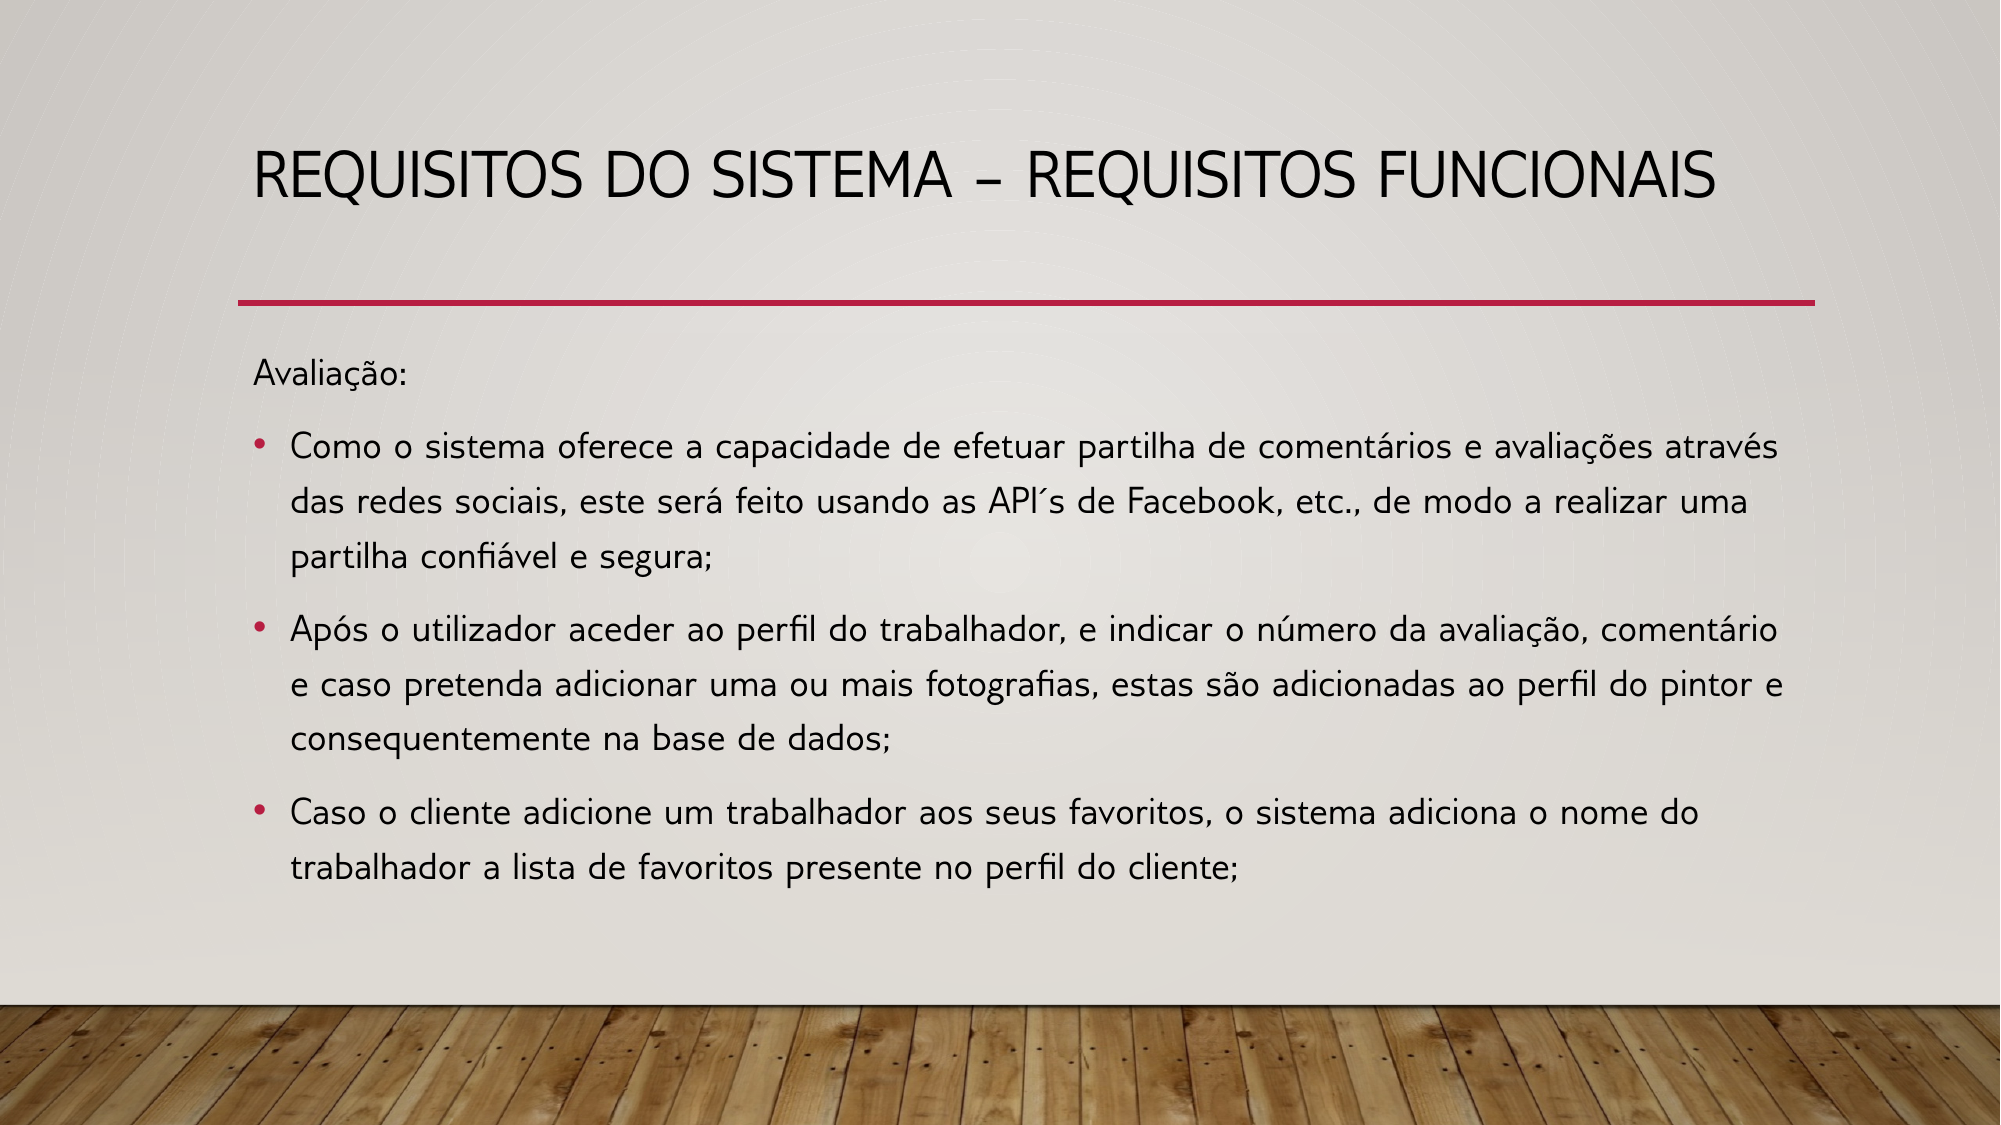

# Requisitos do Sistema – Requisitos Funcionais
Avaliação:
Como o sistema oferece a capacidade de efetuar partilha de comentários e avaliações através das redes sociais, este será feito usando as API´s de Facebook, etc., de modo a realizar uma partilha confiável e segura;
Após o utilizador aceder ao perfil do trabalhador, e indicar o número da avaliação, comentário e caso pretenda adicionar uma ou mais fotografias, estas são adicionadas ao perfil do pintor e consequentemente na base de dados;
Caso o cliente adicione um trabalhador aos seus favoritos, o sistema adiciona o nome do trabalhador a lista de favoritos presente no perfil do cliente;